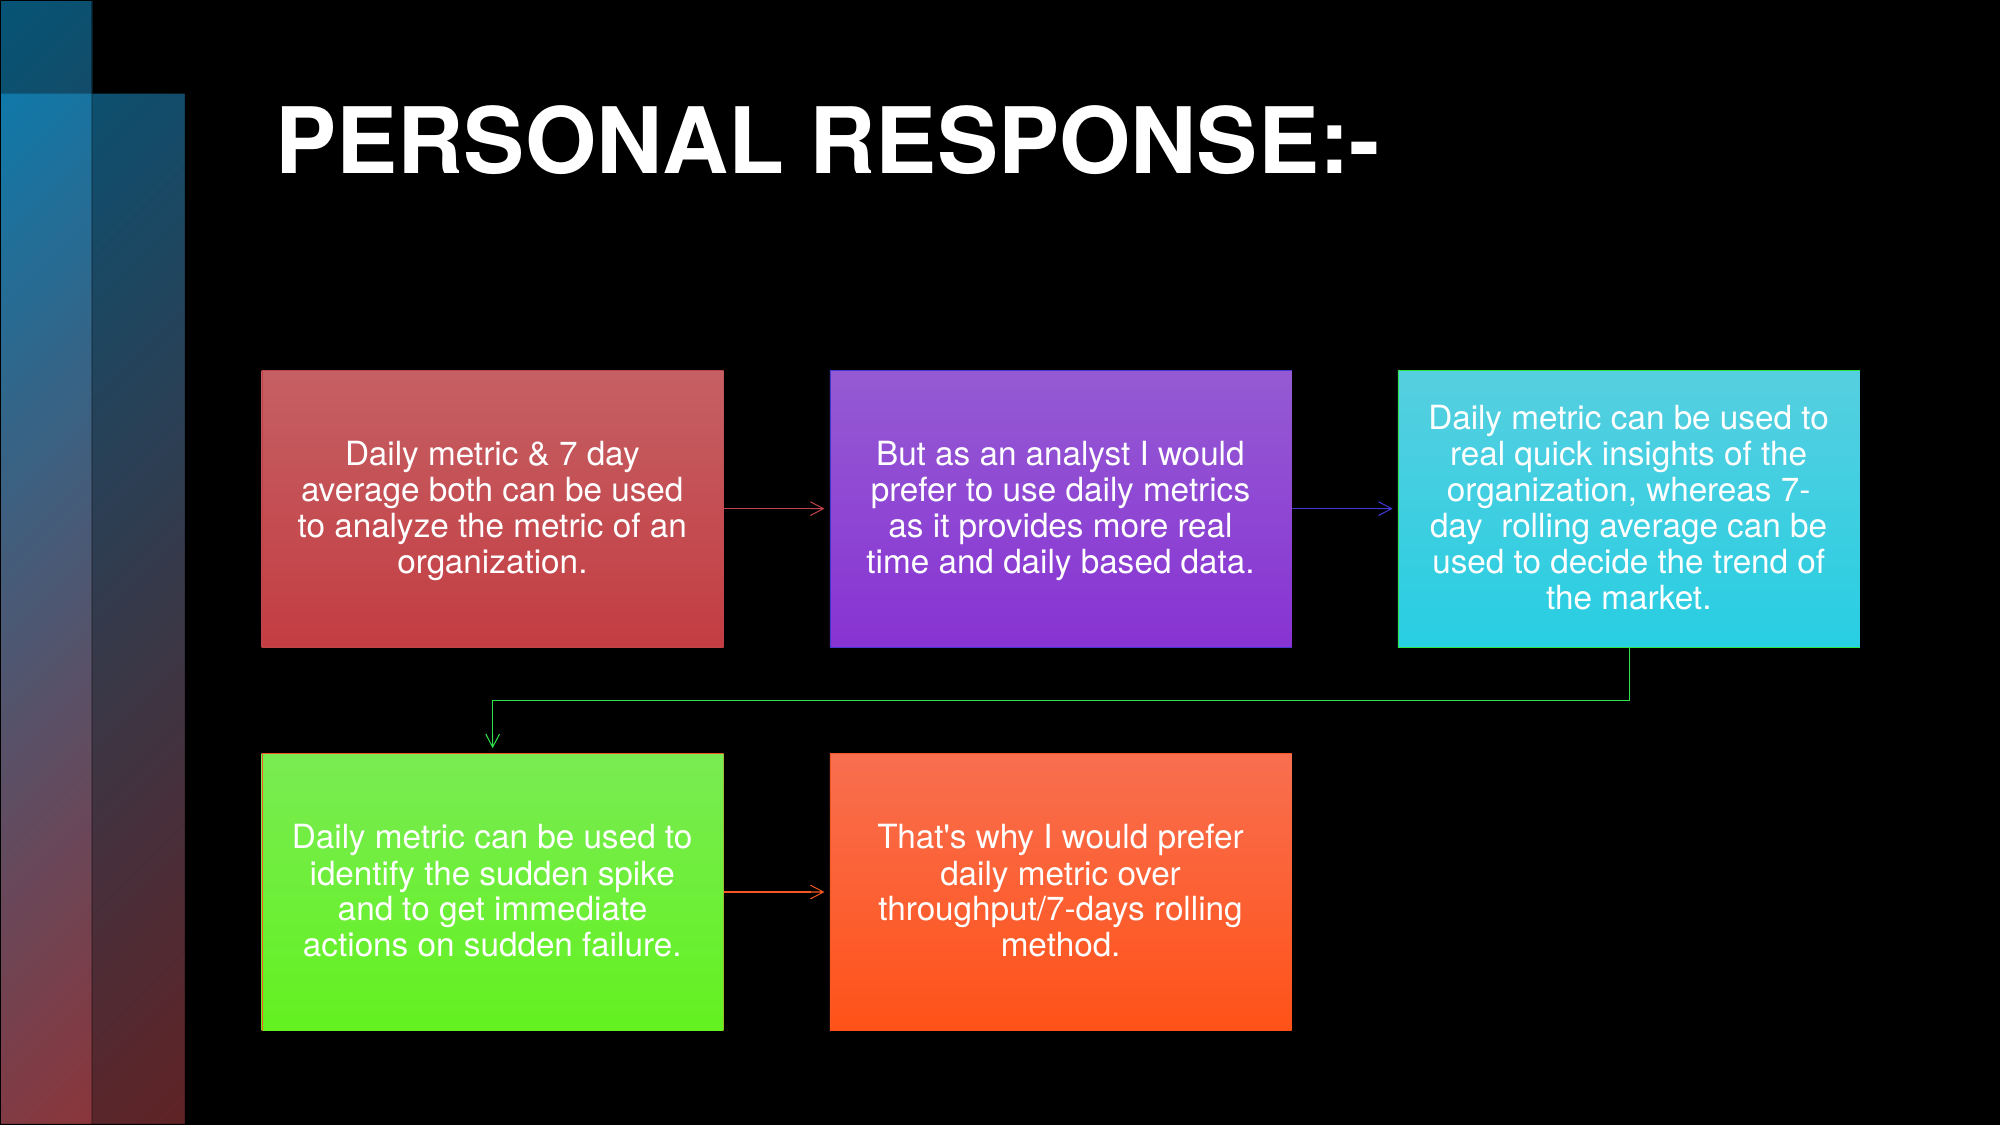

# PERSONAL RESPONSE:-

Daily metric & 7 day average both can be used to analyze the metric of an organization.

But as an analyst I would prefer to use daily metrics as it provides more real time and daily based data.

Daily metric can be used to real quick insights of the organization, whereas 7-day  rolling average can be used to decide the trend of the market.

Daily metric can be used to identify the sudden spike and to get immediate actions on sudden failure.
That's why I would prefer daily metric over throughput/7-days rolling method.